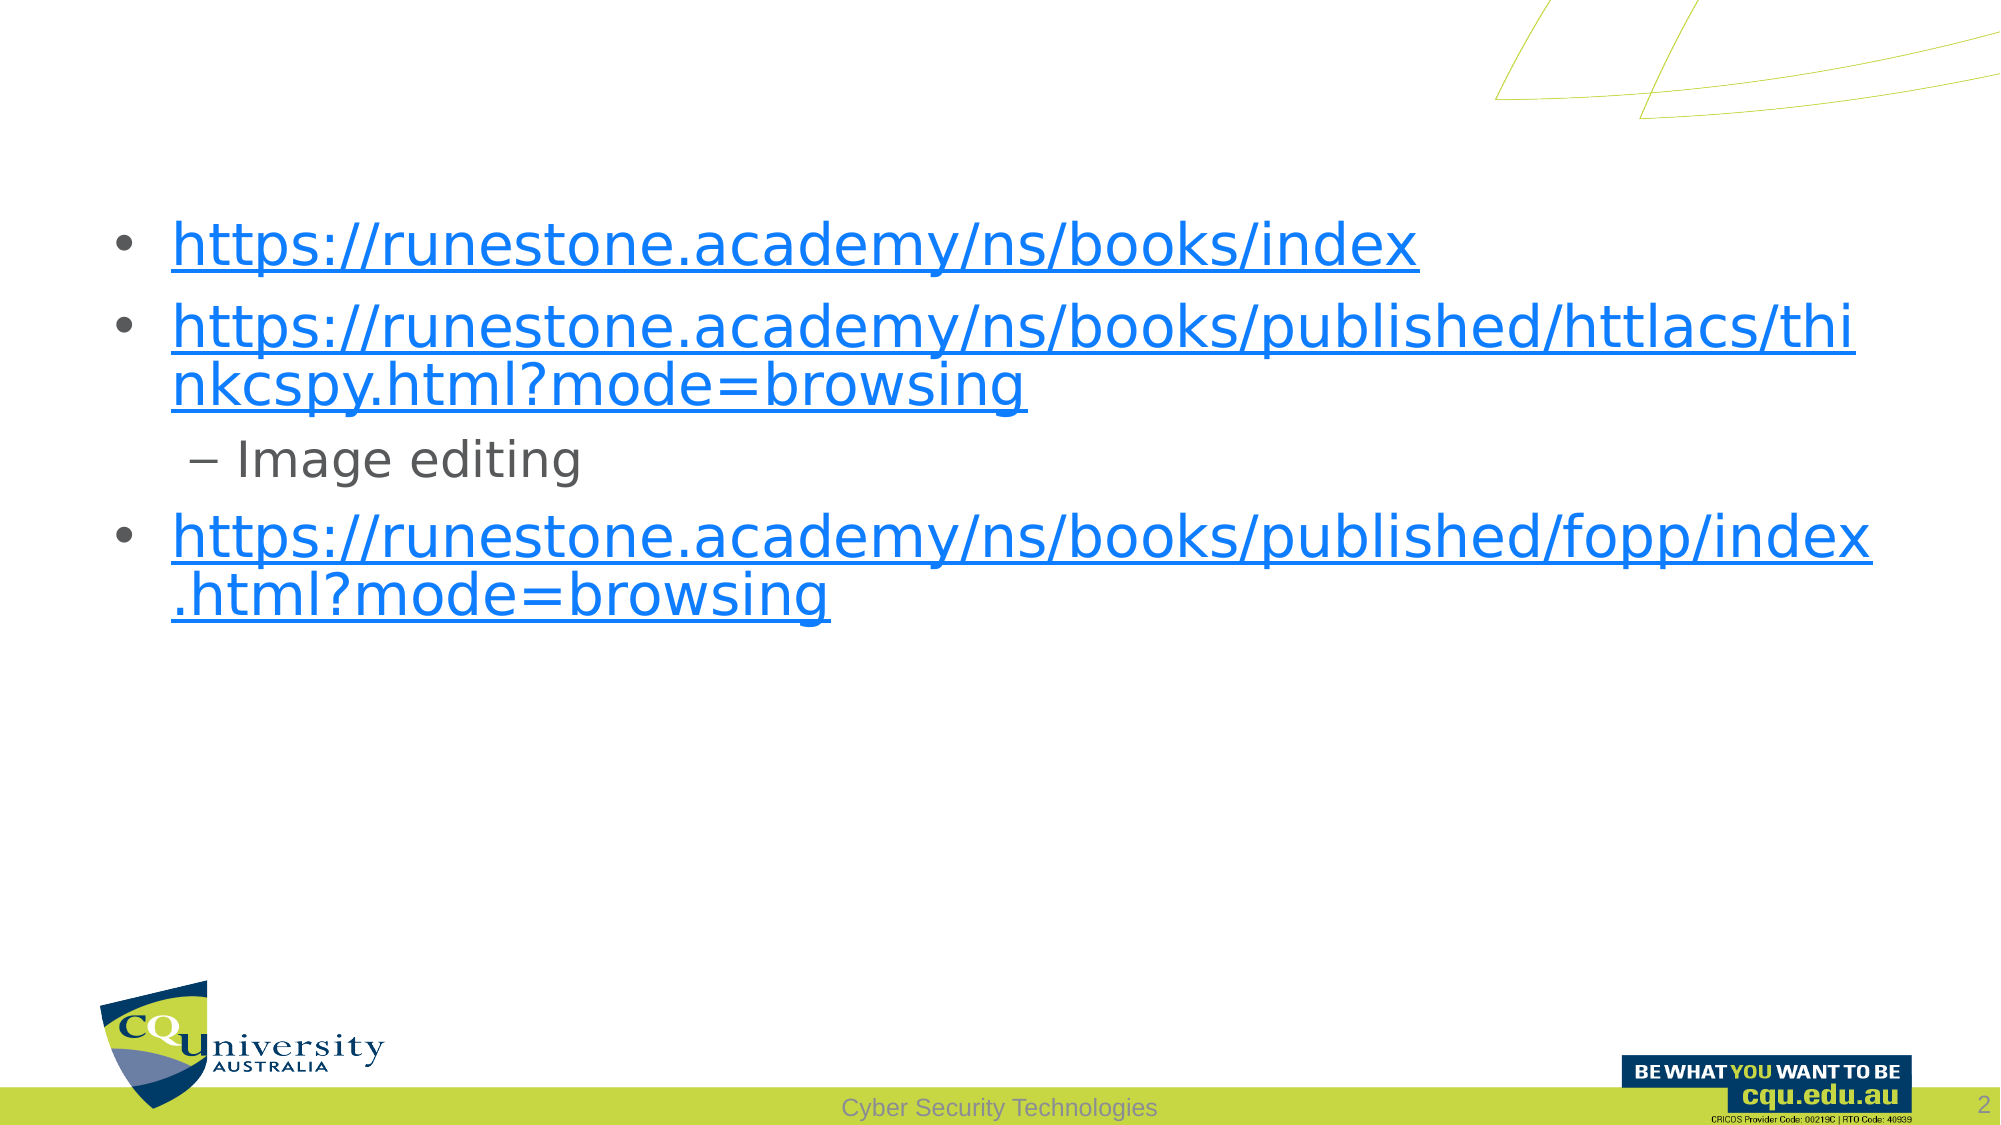

#
https://runestone.academy/ns/books/index
https://runestone.academy/ns/books/published/httlacs/thinkcspy.html?mode=browsing
Image editing
https://runestone.academy/ns/books/published/fopp/index.html?mode=browsing

2
Cyber Security Technologies